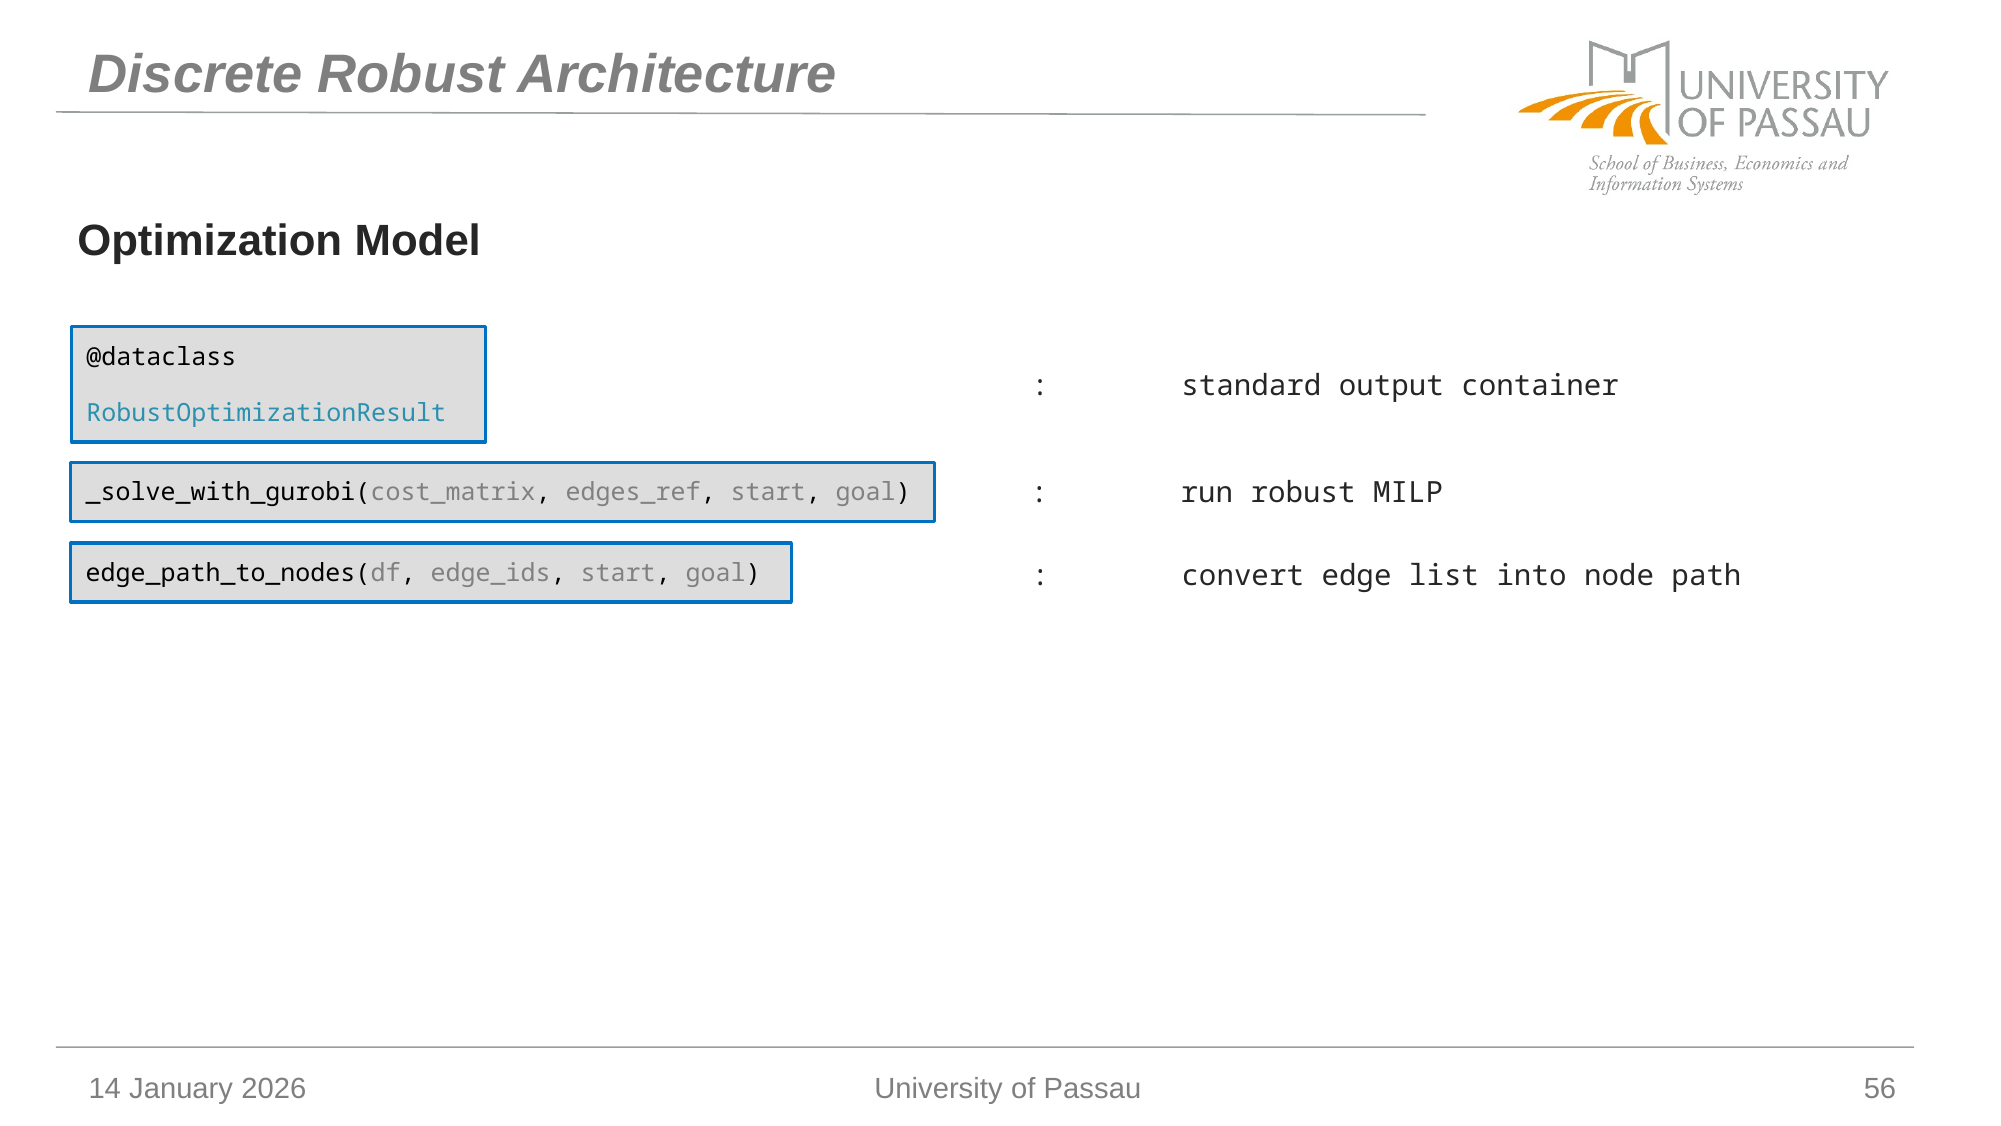

# Discrete Robust Architecture
Optimization Model
@dataclass

RobustOptimizationResult
:	standard output container
_solve_with_gurobi(cost_matrix, edges_ref, start, goal)
:	run robust MILP
edge_path_to_nodes(df, edge_ids, start, goal)
:	convert edge list into node path
14 January 2026
University of Passau
56